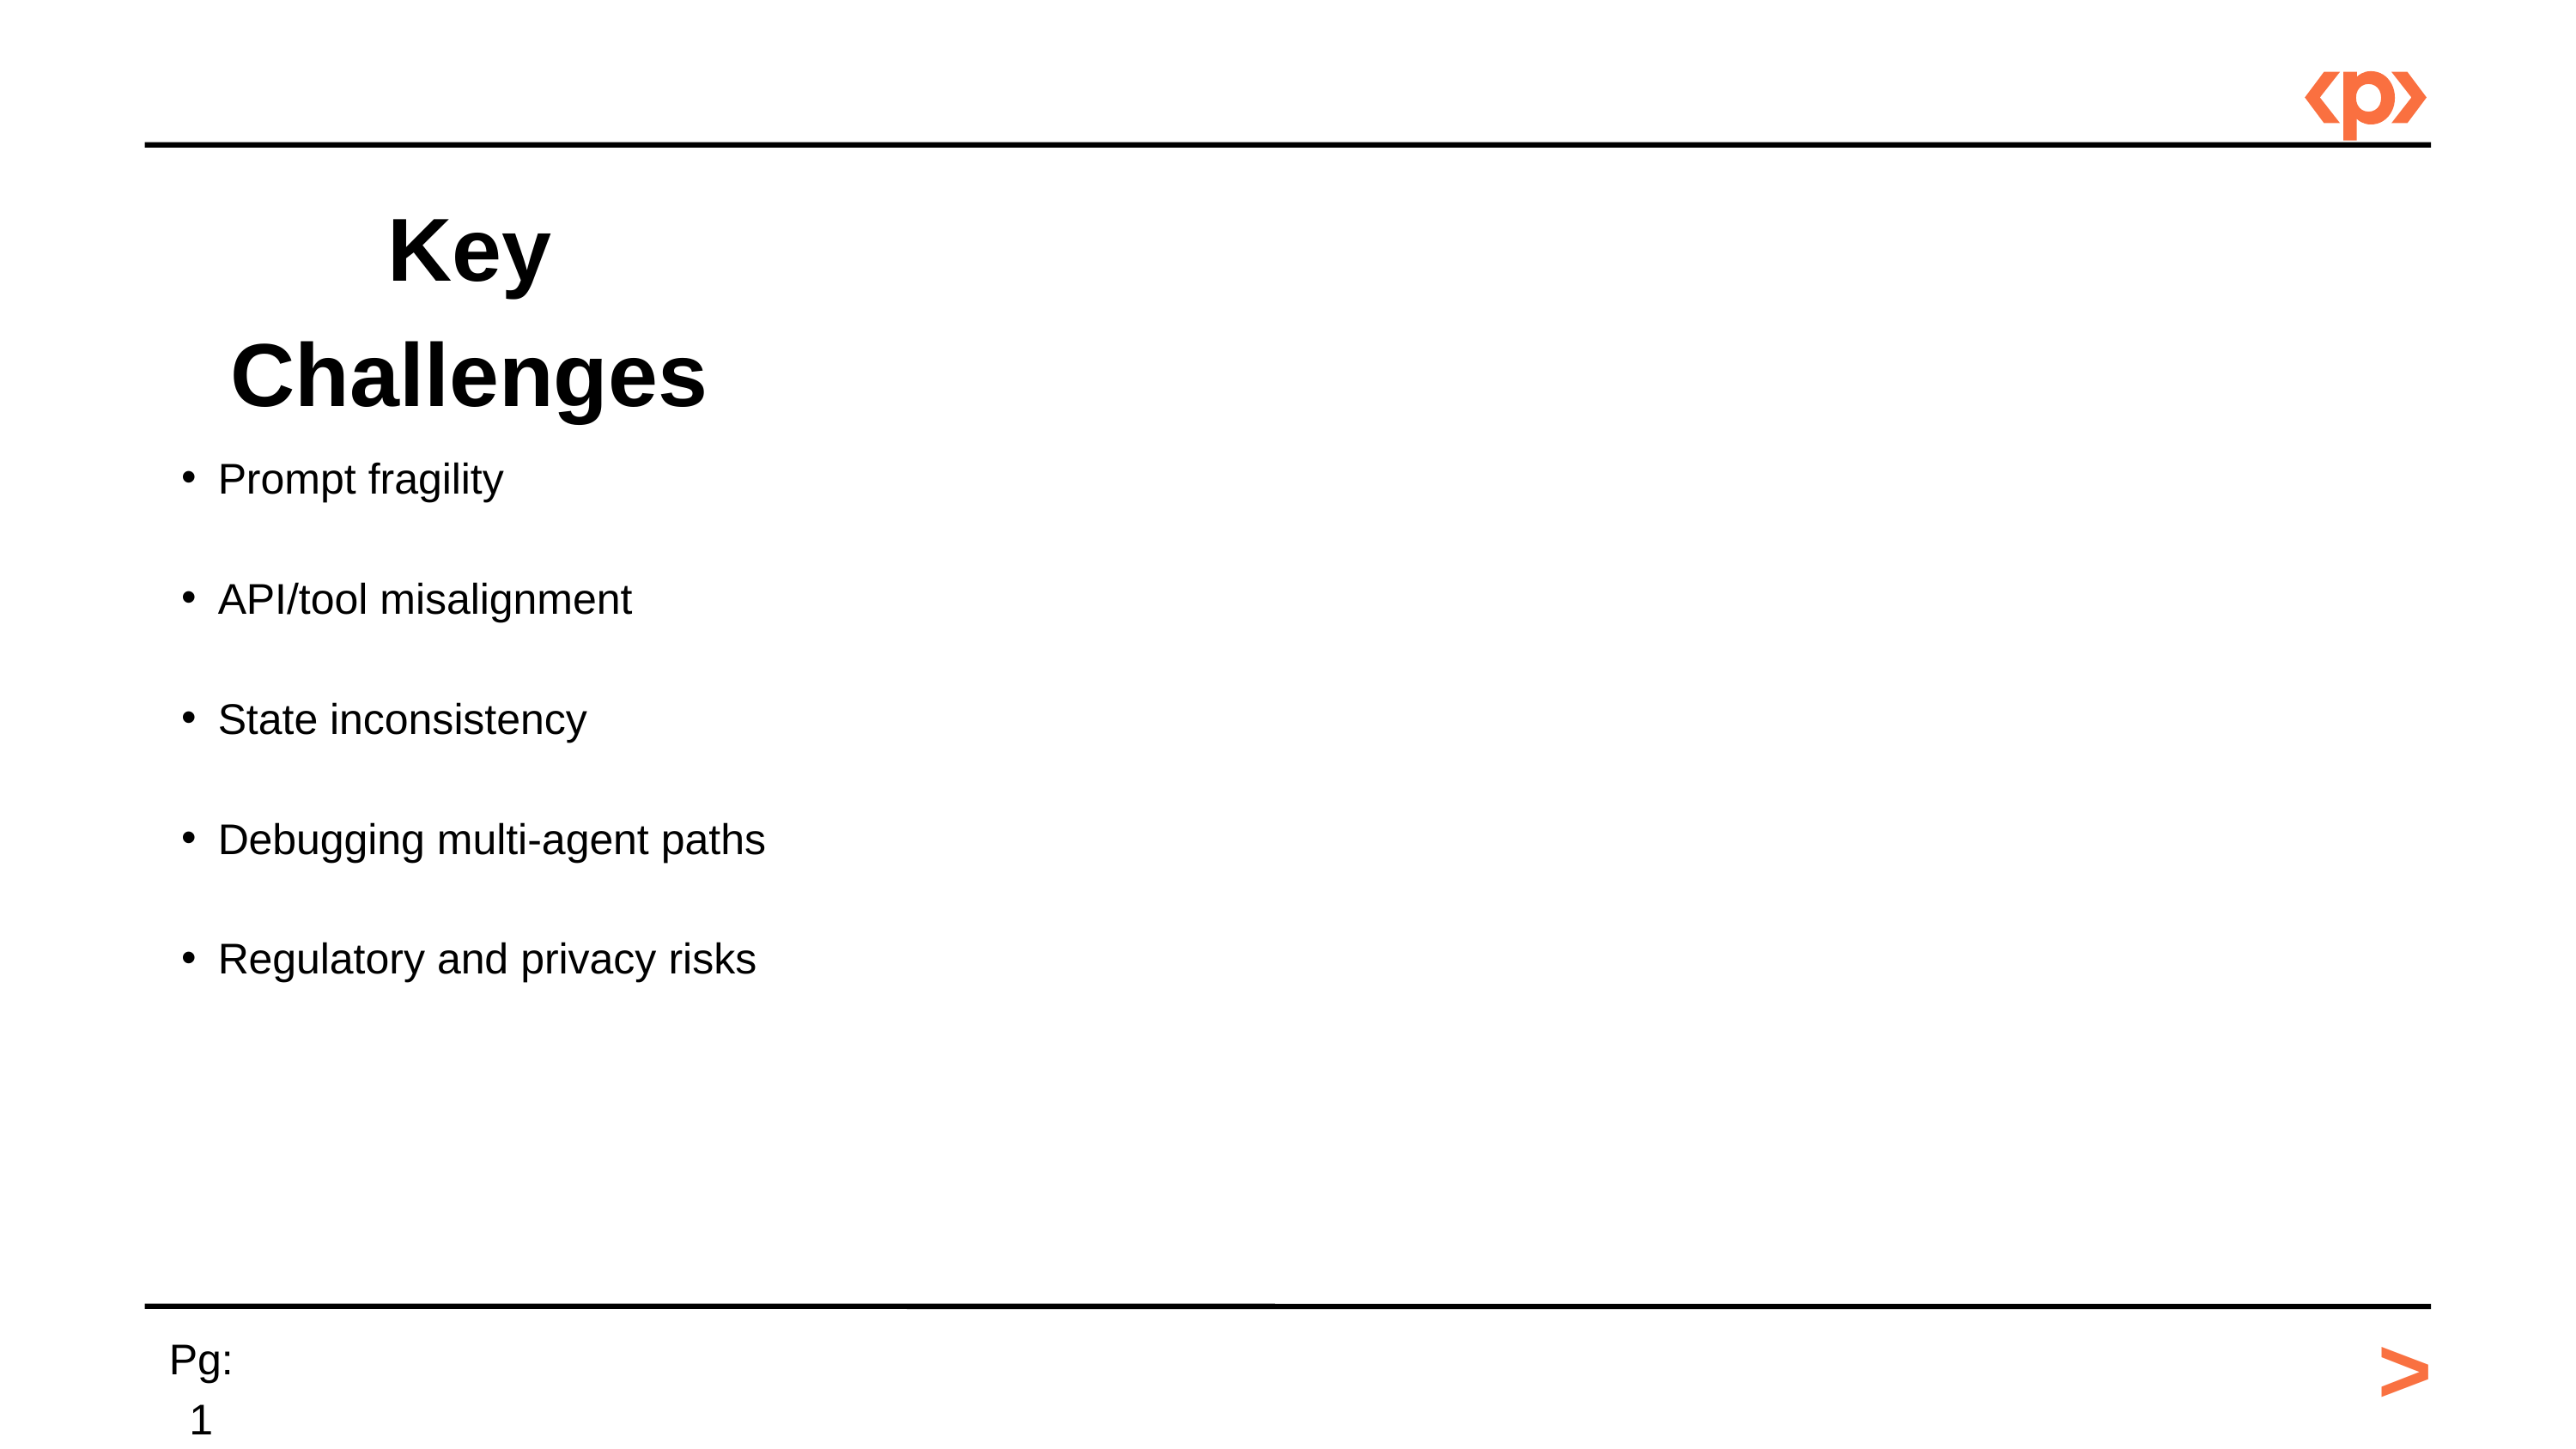

Key Challenges

Prompt fragility

API/tool misalignment

State inconsistency

Debugging multi-agent paths

Regulatory and privacy risks

>

Pg: 1